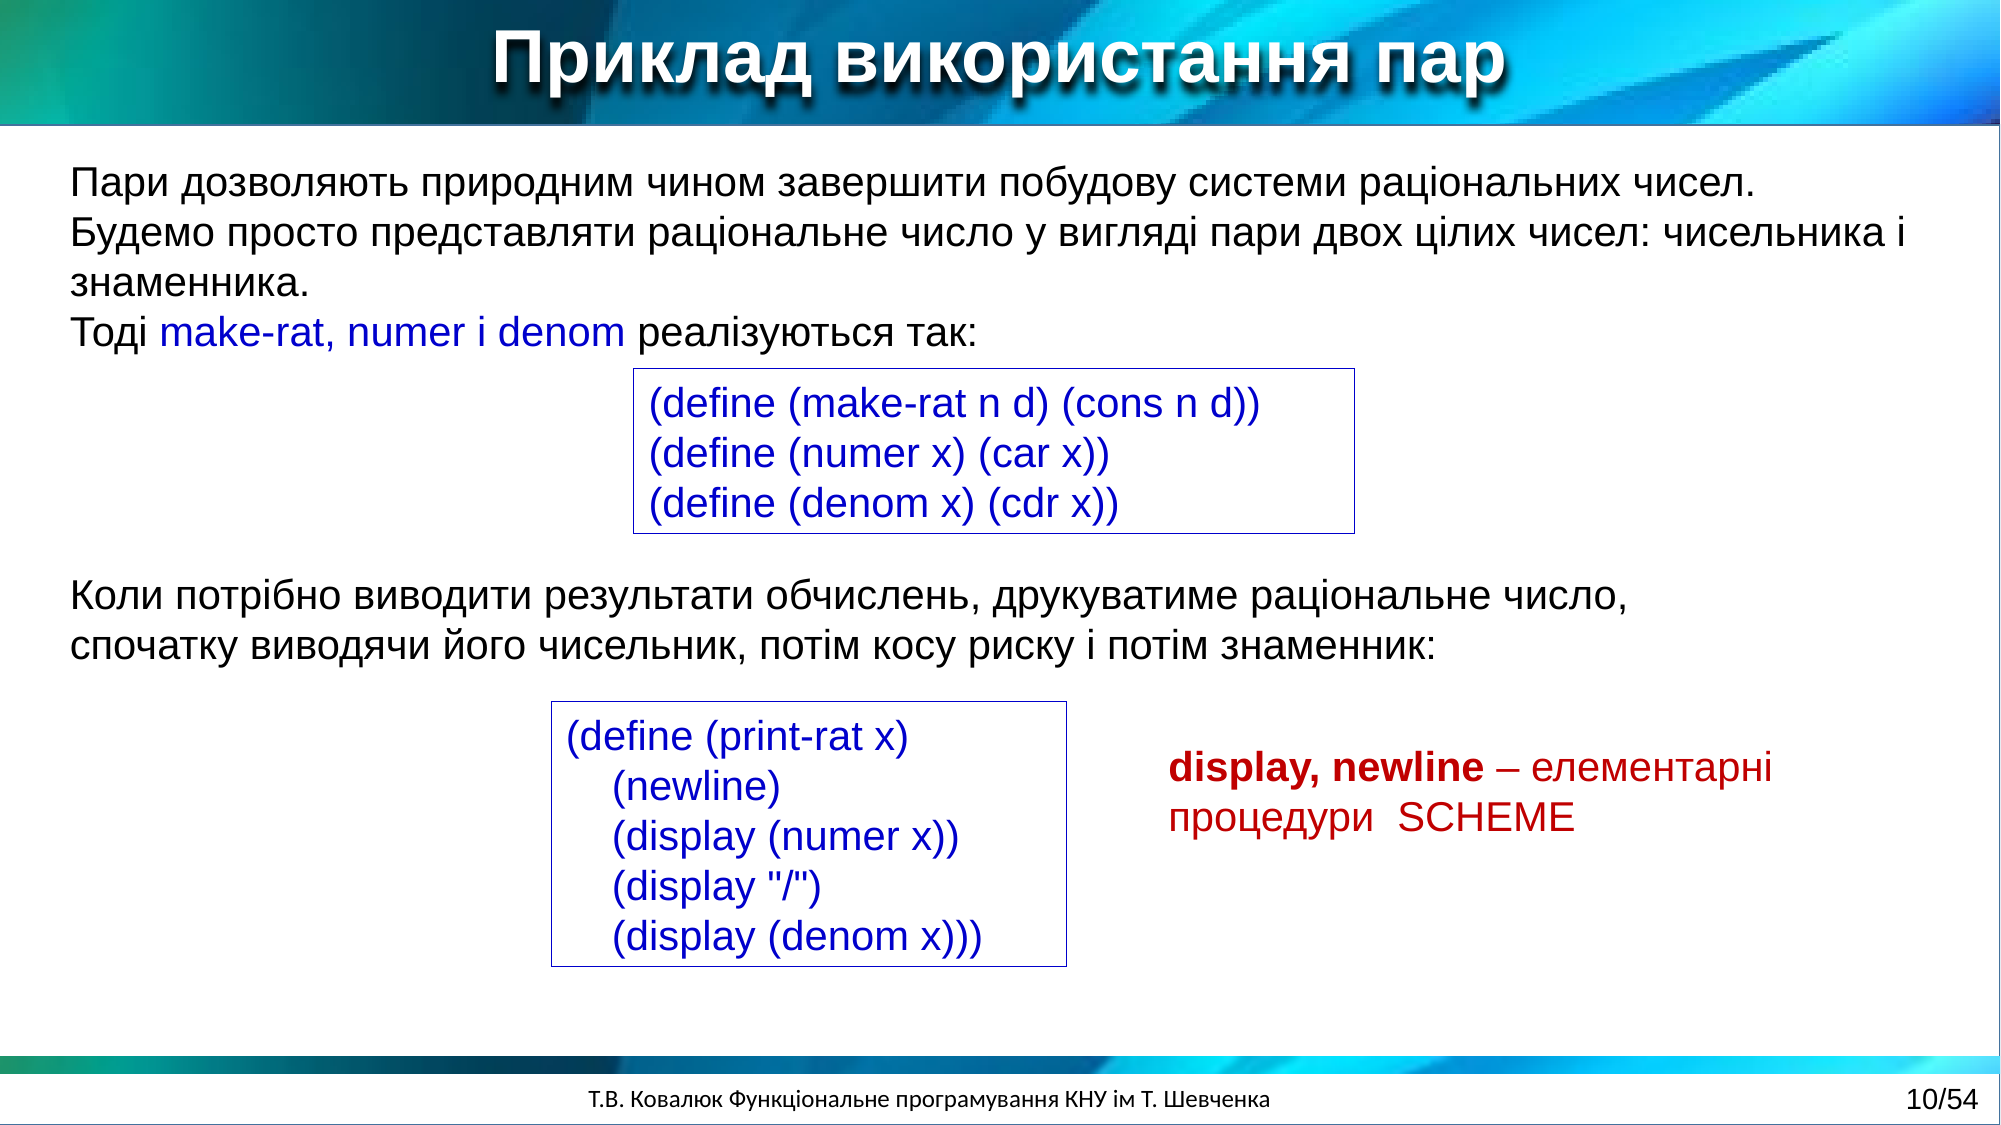

Приклад використання пар
Пари дозволяють природним чином завершити побудову системи раціональних чисел.
Будемо просто представляти раціональне число у вигляді пари двох цілих чисел: чисельника і знаменника.
Тоді make-rat, numer і denom реалізуються так:
(define (make-rat n d) (cons n d))
(define (numer x) (car x))
(define (denom x) (cdr x))
Коли потрібно виводити результати обчислень, друкуватиме раціональне число, спочатку виводячи його чисельник, потім косу риску і потім знаменник:
(define (print-rat x)
    (newline)
    (display (numer x))
    (display "/")
    (display (denom x)))
display, newline – елементарні процедури  SCHEME
10/54